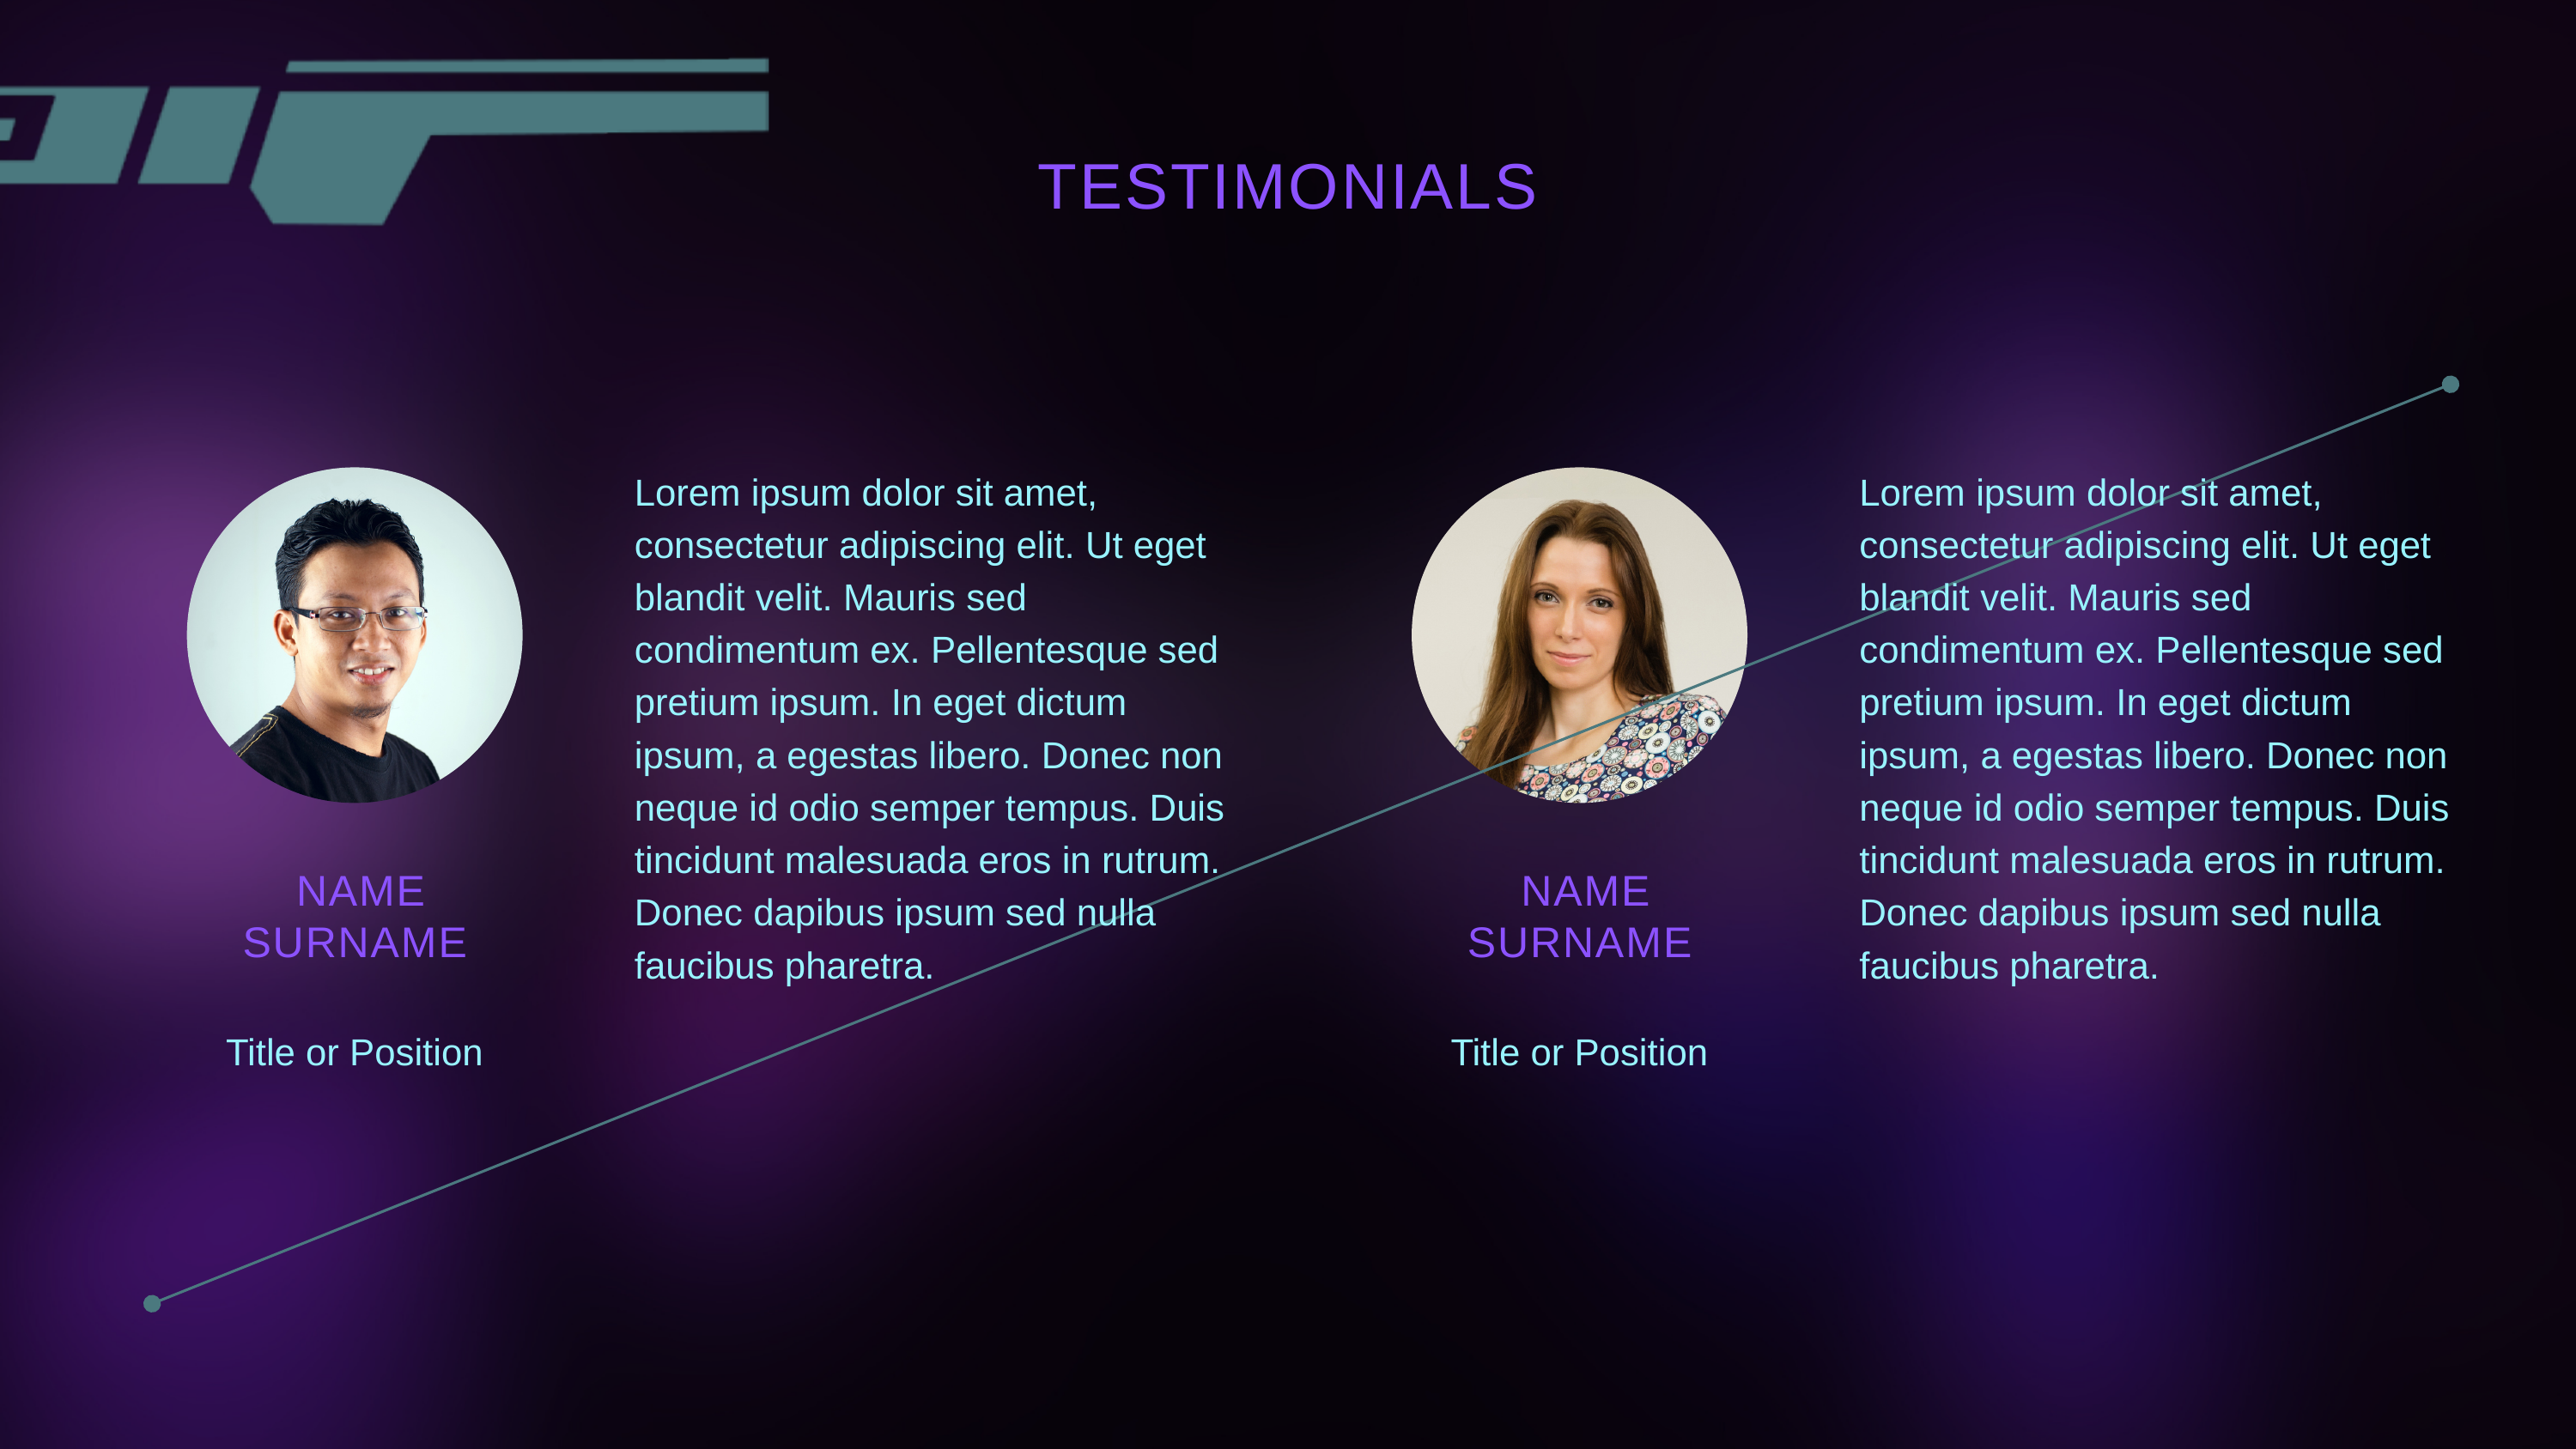

TESTIMONIALS

Lorem ipsum dolor sit amet, consectetur adipiscing elit. Ut eget blandit velit. Mauris sed condimentum ex. Pellentesque sed pretium ipsum. In eget dictum ipsum, a egestas libero. Donec non neque id odio semper tempus. Duis tincidunt malesuada eros in rutrum. Donec dapibus ipsum sed nulla faucibus pharetra.
Lorem ipsum dolor sit amet, consectetur adipiscing elit. Ut eget blandit velit. Mauris sed condimentum ex. Pellentesque sed pretium ipsum. In eget dictum ipsum, a egestas libero. Donec non neque id odio semper tempus. Duis tincidunt malesuada eros in rutrum. Donec dapibus ipsum sed nulla faucibus pharetra.

 NAME SURNAME
Title or Position

 NAME SURNAME
Title or Position